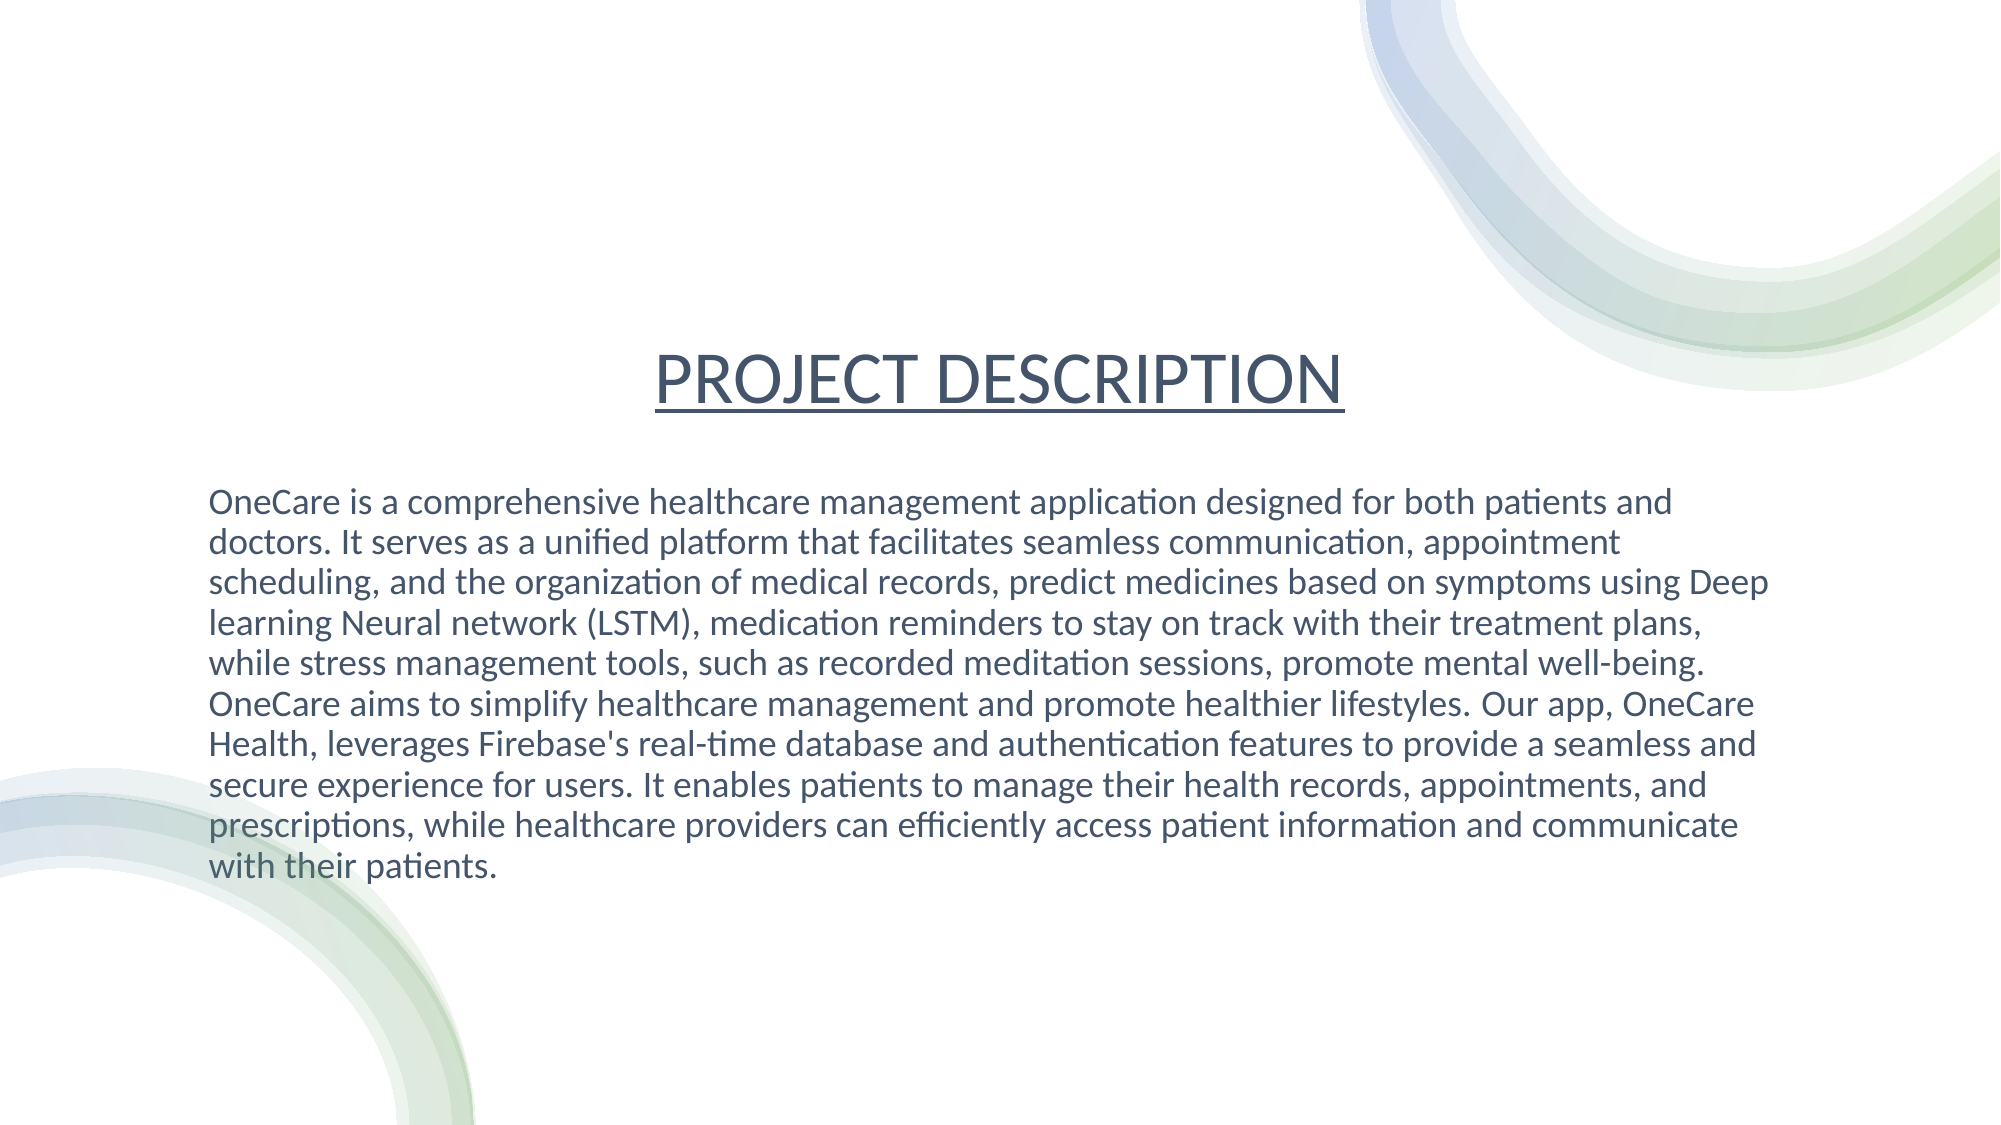

# PROJECT DESCRIPTION
OneCare is a comprehensive healthcare management application designed for both patients and doctors. It serves as a unified platform that facilitates seamless communication, appointment scheduling, and the organization of medical records, predict medicines based on symptoms using Deep learning Neural network (LSTM), medication reminders to stay on track with their treatment plans, while stress management tools, such as recorded meditation sessions, promote mental well-being. OneCare aims to simplify healthcare management and promote healthier lifestyles. Our app, OneCare Health, leverages Firebase's real-time database and authentication features to provide a seamless and secure experience for users. It enables patients to manage their health records, appointments, and prescriptions, while healthcare providers can efficiently access patient information and communicate with their patients.